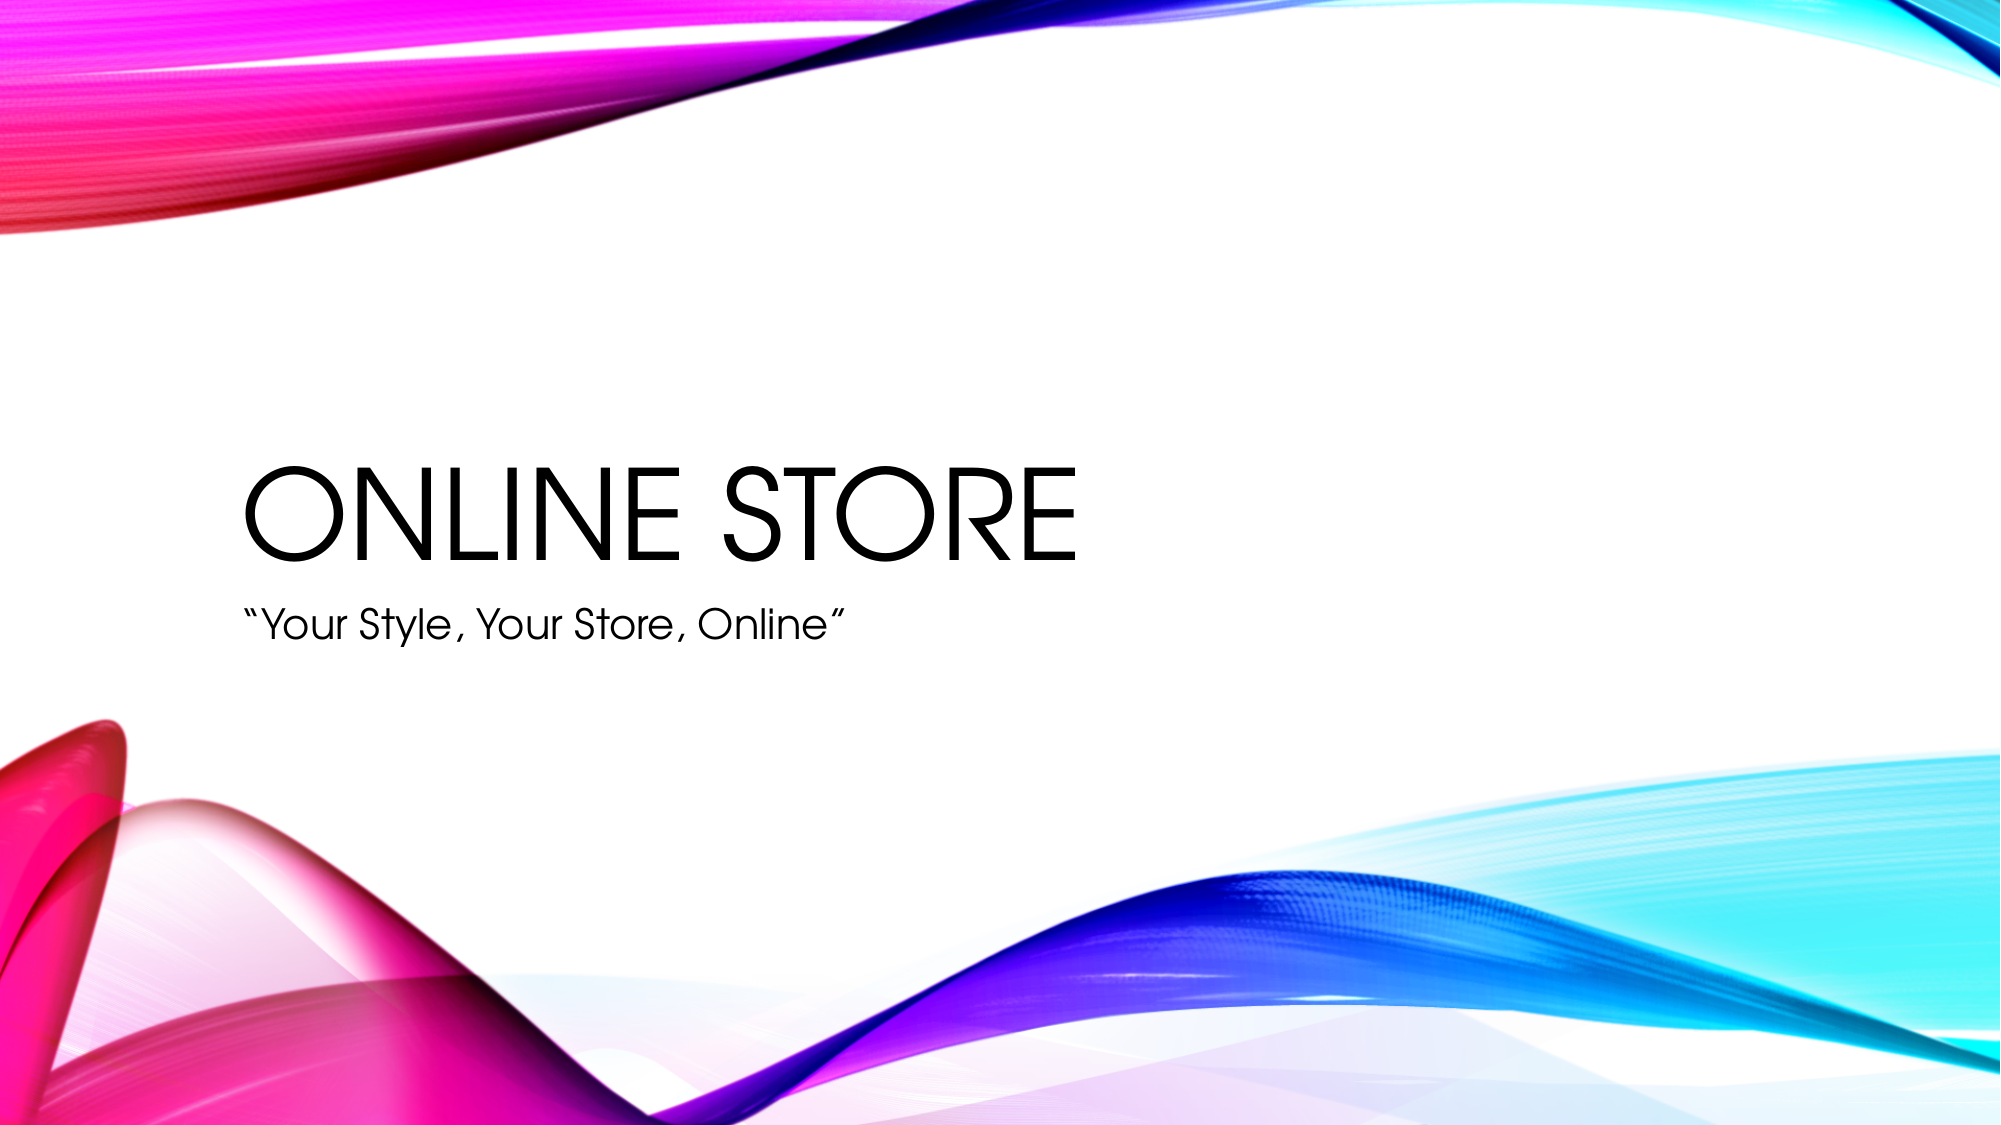

# Online Store
“Your Style, Your Store, Online”